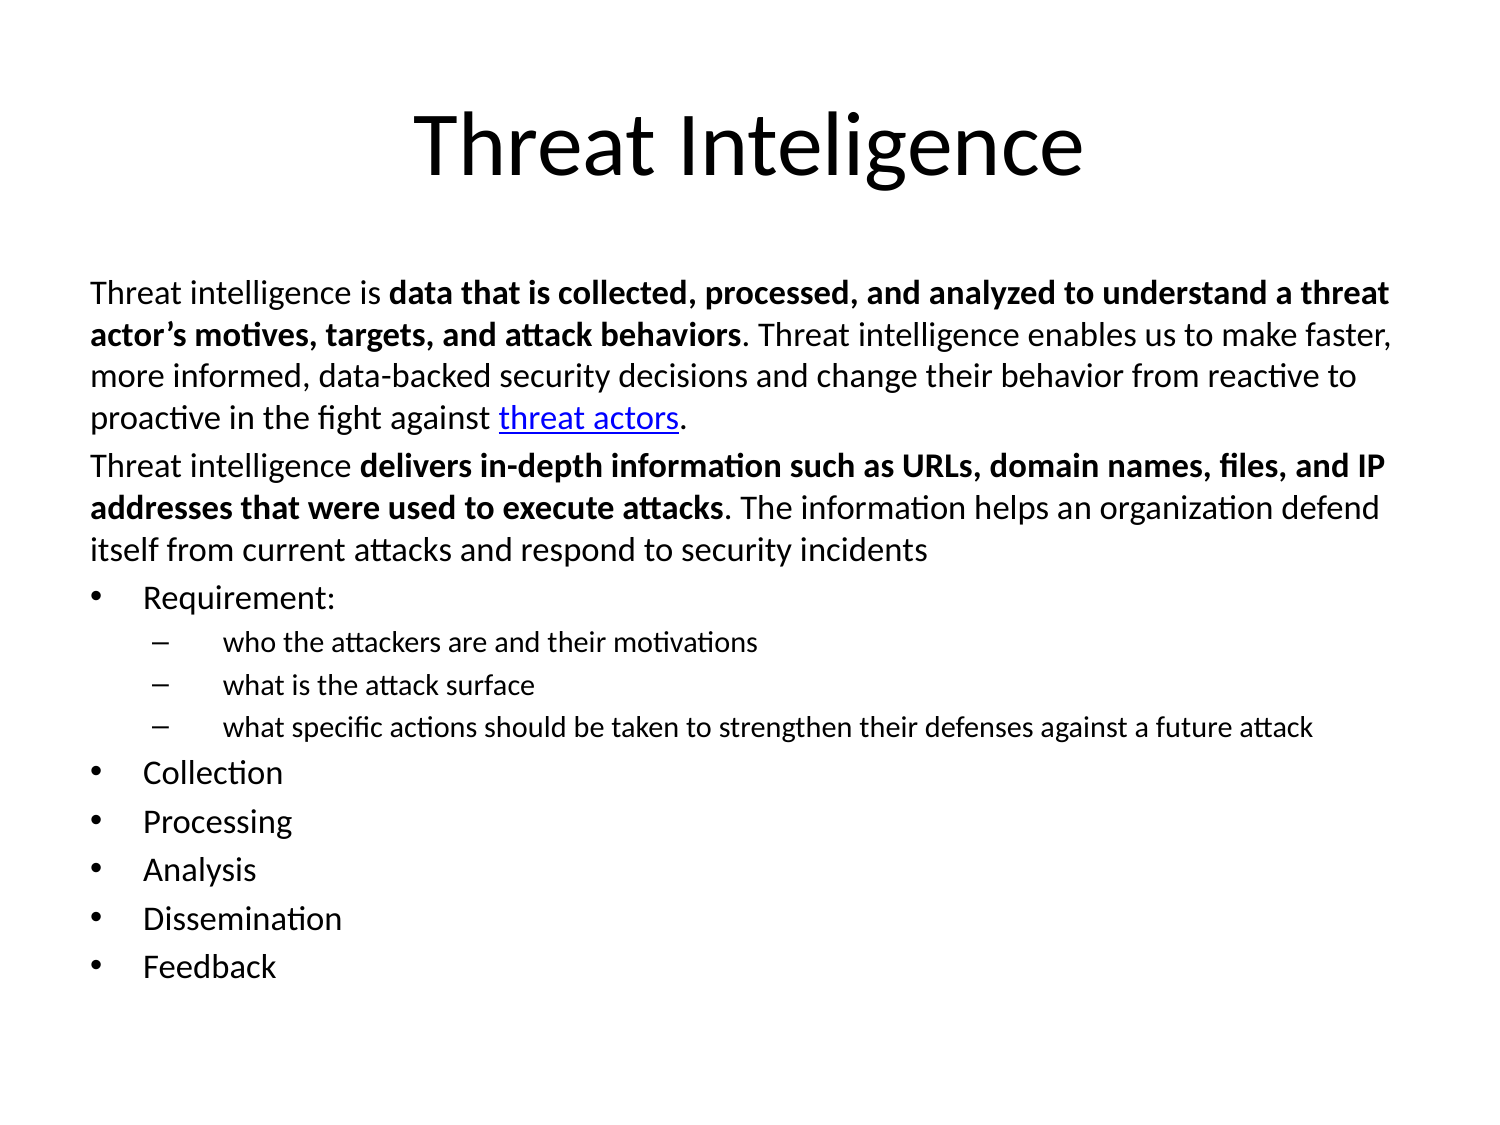

# Threat Inteligence
Threat intelligence is data that is collected, processed, and analyzed to understand a threat actor’s motives, targets, and attack behaviors. Threat intelligence enables us to make faster, more informed, data-backed security decisions and change their behavior from reactive to proactive in the fight against threat actors.
Threat intelligence delivers in-depth information such as URLs, domain names, files, and IP addresses that were used to execute attacks. The information helps an organization defend itself from current attacks and respond to security incidents
Requirement:
who the attackers are and their motivations
what is the attack surface
what specific actions should be taken to strengthen their defenses against a future attack
Collection
Processing
Analysis
Dissemination
Feedback